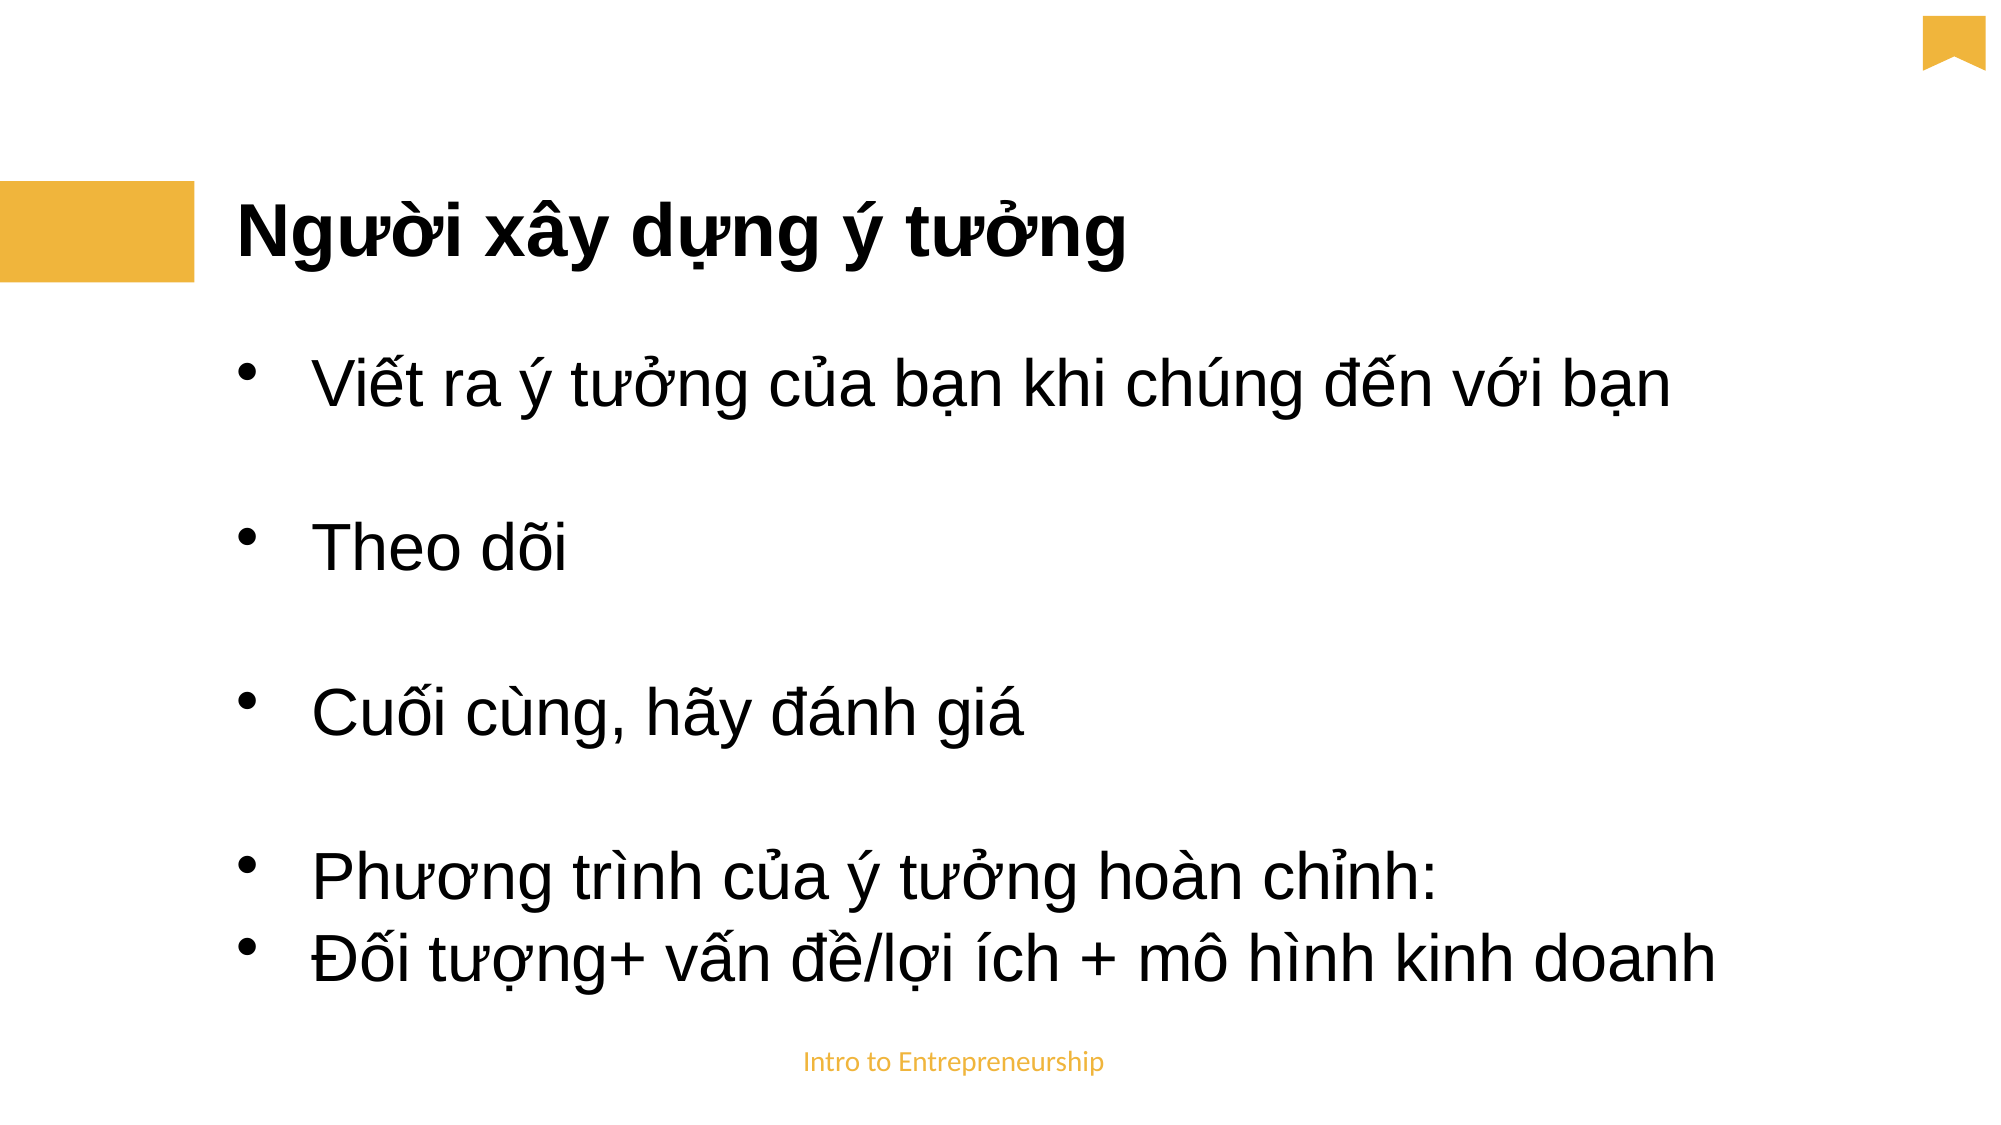

Người xây dựng ý tưởng
Viết ra ý tưởng của bạn khi chúng đến với bạn

Theo dõi

Cuối cùng, hãy đánh giá

Phương trình của ý tưởng hoàn chỉnh:
Đối tượng+ vấn đề/lợi ích + mô hình kinh doanh
Intro to Entrepreneurship